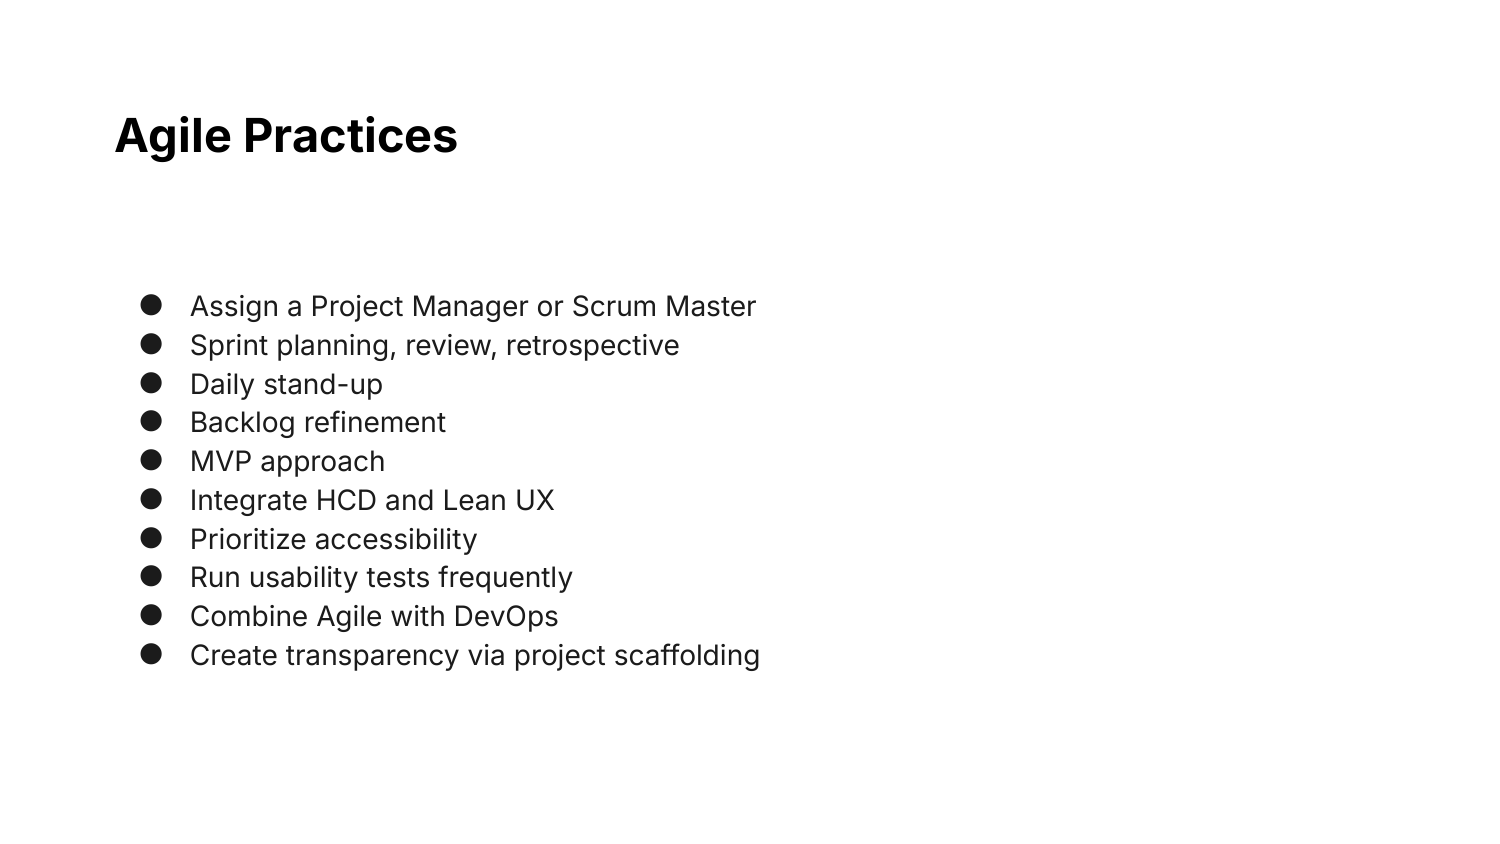

Agile Practices
Assign a Project Manager or Scrum Master
Sprint planning, review, retrospective
Daily stand-up
Backlog refinement
MVP approach
Integrate HCD and Lean UX
Prioritize accessibility
Run usability tests frequently
Combine Agile with DevOps
Create transparency via project scaffolding